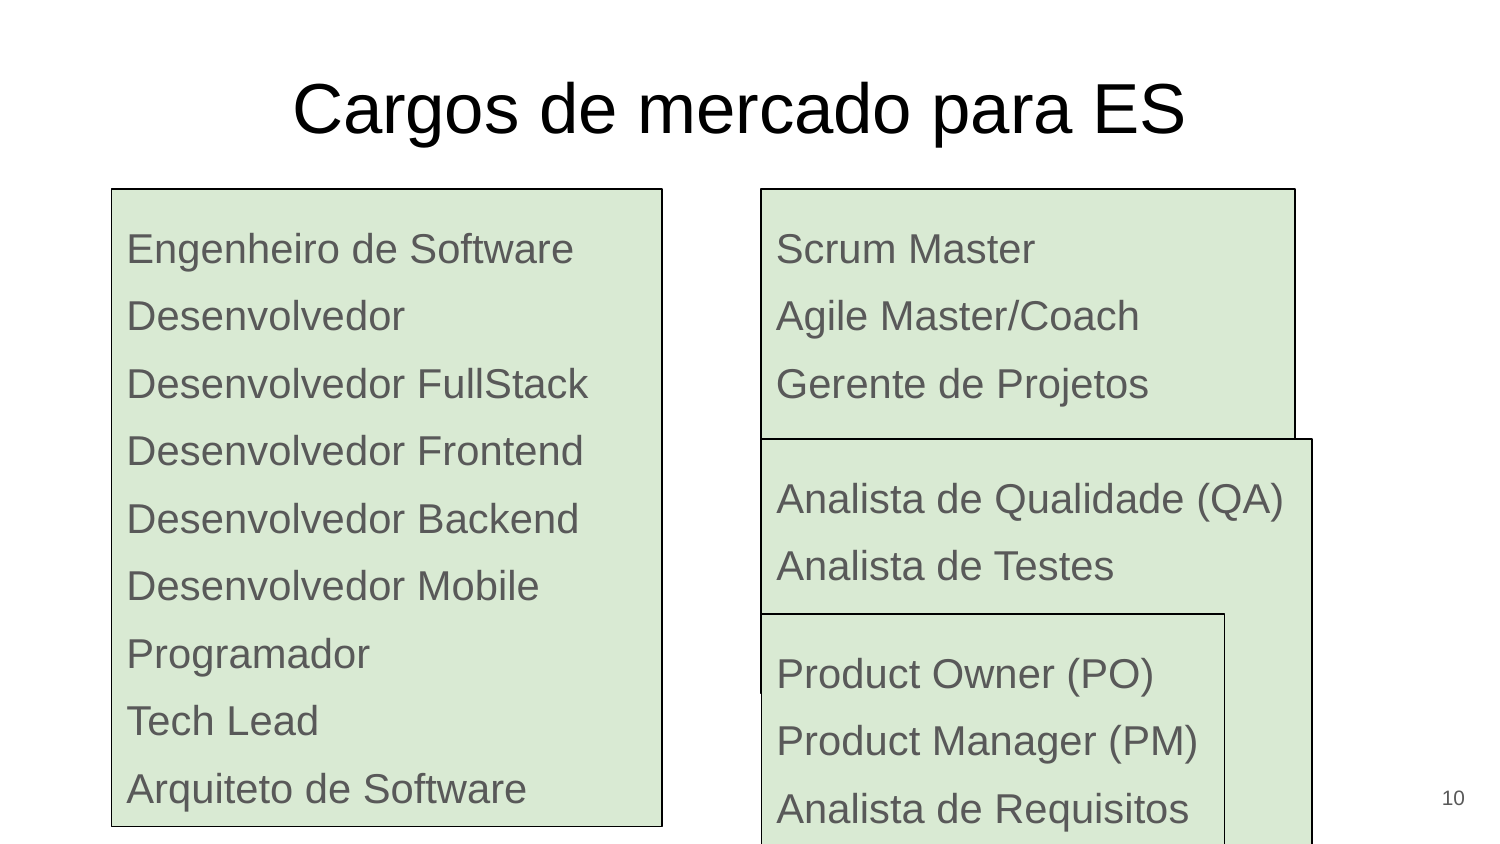

# Cargos de mercado para ES
Engenheiro de Software
Desenvolvedor
Desenvolvedor FullStack
Desenvolvedor Frontend
Desenvolvedor Backend
Desenvolvedor Mobile
Programador
Tech Lead
Arquiteto de Software
Scrum Master
Agile Master/Coach
Gerente de Projetos
Analista de Qualidade (QA)
Analista de Testes
Product Owner (PO)
Product Manager (PM)
Analista de Requisitos
10